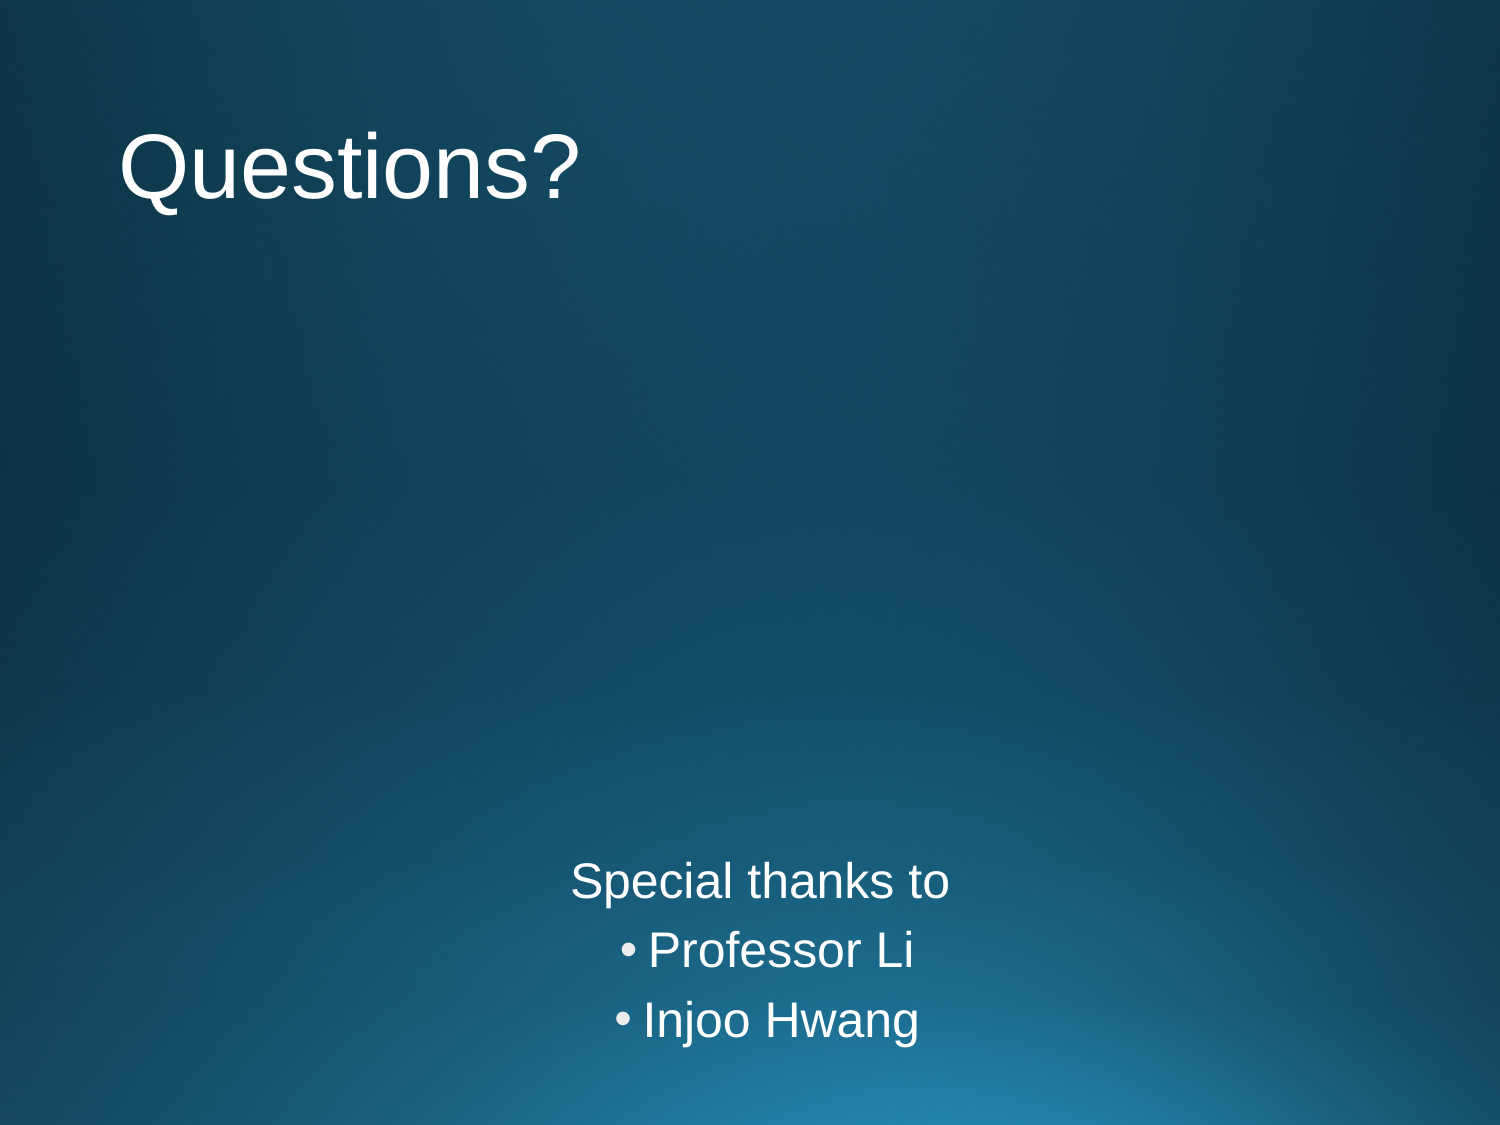

# Questions?
Special thanks to
Professor Li
Injoo Hwang